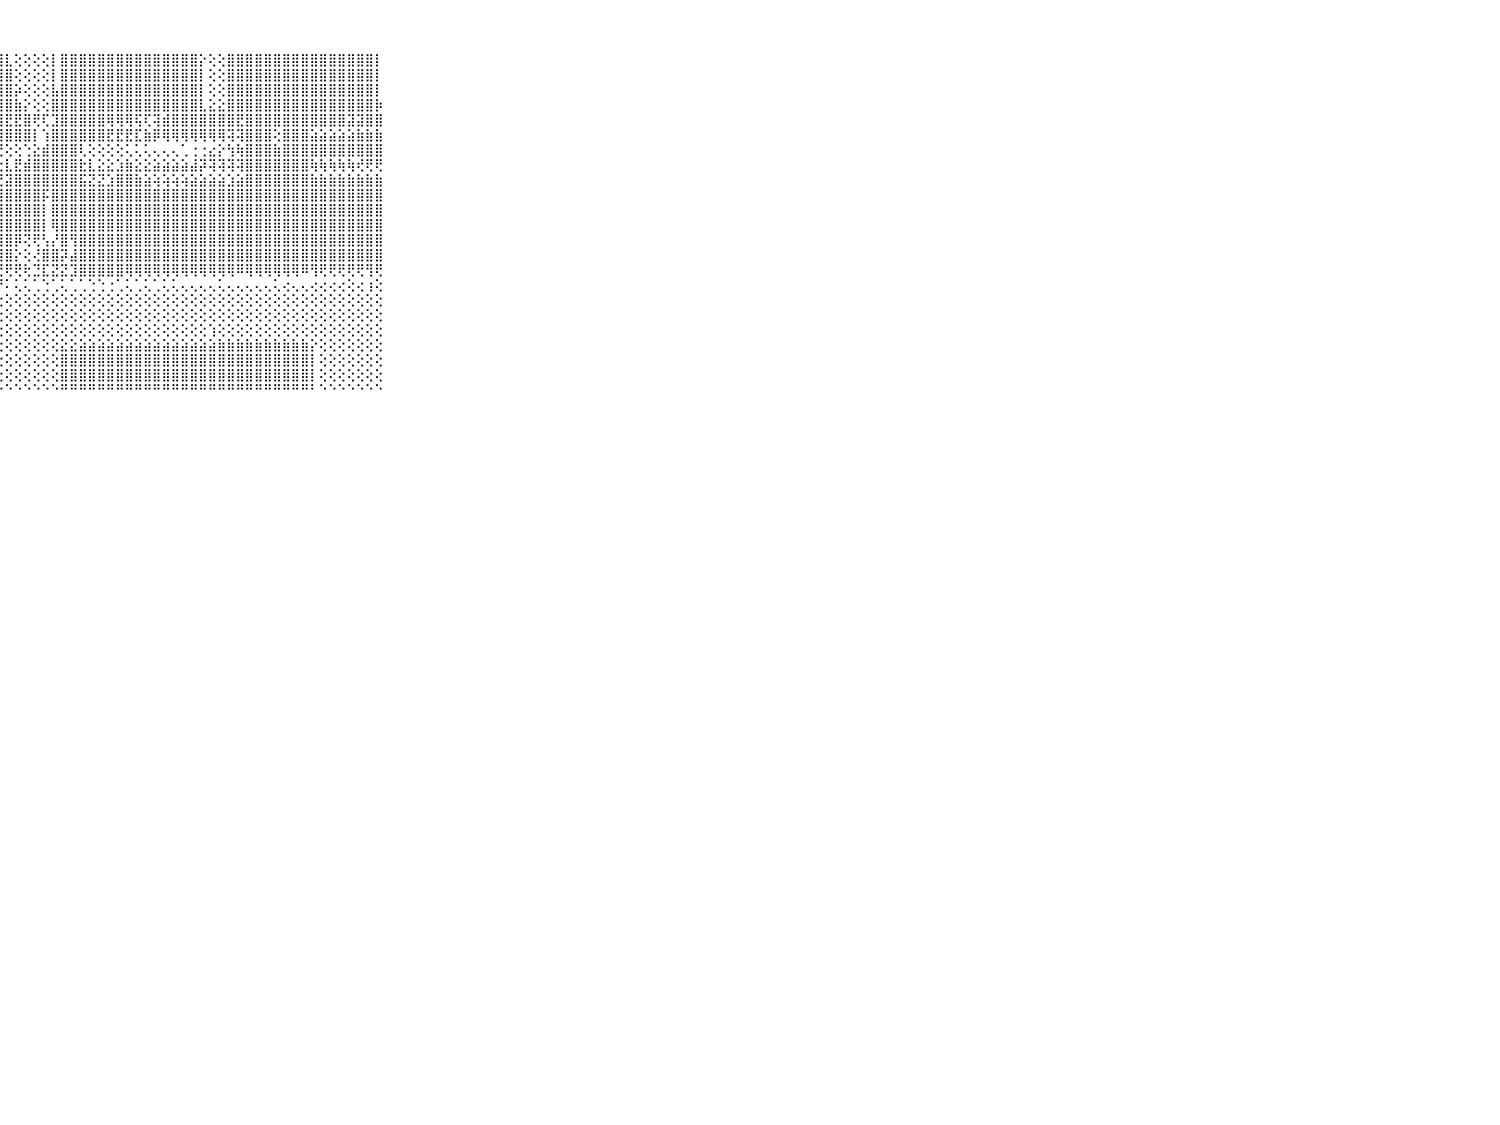

⠀⠀⠀⠀⠀⠀⠀⠀⠀⠀⠀⢕⢕⢕⢜⣿⣿⣿⣿⣿⣿⣿⣿⣿⣿⣿⣿⣿⣇⢕⢕⢕⢕⡇⣿⣿⣿⣿⣿⣿⣿⣿⣿⣿⣿⣿⣿⣿⣿⡕⢕⢕⣿⣿⣿⣿⣿⣿⣿⣿⣿⣿⣿⣿⣿⣿⣿⣿⡇⠀⠀⠀⠀⠀⠀⠀⠀⠀⠀⠀⠀
⠀⠀⠀⠀⠀⠀⠀⠀⠀⠀⠀⢕⢕⢕⢕⣿⣿⣿⣿⣿⣿⣿⣿⣿⣿⣿⣿⣿⣿⢕⢕⢕⢕⡇⣿⣿⣿⣿⣿⣿⣿⣿⣿⣿⣿⣿⣿⣿⣿⡇⢕⢕⣿⣿⣿⣿⣿⣿⣿⣿⣿⣿⣿⣿⣿⣿⣿⣿⡇⠀⠀⠀⠀⠀⠀⠀⠀⠀⠀⠀⠀
⠀⠀⠀⠀⠀⠀⠀⠀⠀⠀⠀⢕⢕⣕⢕⣿⣿⣿⣿⣿⣿⣿⣿⣿⣿⣿⣿⣿⣿⡵⢕⢕⢕⣧⣿⣿⣿⣿⣿⣿⣿⣿⣿⣿⣿⣿⣿⣿⣿⡇⢕⢕⣿⣿⣿⣿⣿⣿⣿⣿⣿⣿⣿⣿⣿⣿⣿⣿⡇⠀⠀⠀⠀⠀⠀⠀⠀⠀⠀⠀⠀
⠀⠀⠀⠀⠀⠀⠀⠀⠀⠀⠀⢕⢕⣵⡕⢹⣿⣿⣿⣿⣿⣿⣿⣿⣿⣿⣿⣿⣿⣷⡕⢕⢕⣿⣿⣿⣿⣿⣿⣿⣿⣿⣿⣿⣿⣿⣿⣿⣿⣇⣕⣕⣿⣿⣿⣿⣿⣿⣿⣿⣿⣿⣿⣿⣿⣿⣿⣿⡷⠀⠀⠀⠀⠀⠀⠀⠀⠀⠀⠀⠀
⠀⠀⠀⠀⠀⠀⠀⠀⠀⠀⠀⡷⡷⣿⢷⢾⡿⡿⣿⣿⣿⣿⣿⣟⣿⣿⣿⣿⣟⣟⣿⢟⢏⣹⣿⣿⣿⣿⣿⢿⢿⢿⢯⢏⢽⣾⣿⣿⣿⣿⣿⣿⣿⣟⣿⣿⣿⣿⣿⣿⣿⣿⣿⣿⣿⣽⣽⣿⣿⠀⠀⠀⠀⠀⠀⠀⠀⠀⠀⠀⠀
⠀⠀⠀⠀⠀⠀⠀⠀⠀⠀⠀⣿⣿⣿⣿⣿⣿⣿⣿⣿⣿⣿⣿⣿⣿⣿⣿⣿⣿⣿⣿⡇⢱⣿⣿⣿⣿⣿⣿⣟⣟⣟⣏⣷⡿⢿⢿⢿⢿⢿⢿⢿⢽⢽⣿⣿⣿⢕⣿⣿⣿⣵⣵⣵⣵⣵⣷⣷⣷⠀⠀⠀⠀⠀⠀⠀⠀⠀⠀⠀⠀
⠀⠀⠀⠀⠀⠀⠀⠀⠀⠀⠀⠙⢙⣙⢝⢝⣙⢙⢙⢝⢝⢝⢙⢙⢝⢙⢙⢝⢕⢕⢑⣕⣾⣿⣿⣿⢇⢕⢕⢕⢕⢅⢅⢅⢄⢄⢄⢁⢐⢐⣔⡕⢳⢷⣿⣿⣿⣷⣿⣿⣿⣿⣿⣿⣿⣿⣿⣿⣿⠀⠀⠀⠀⠀⠀⠀⠀⠀⠀⠀⠀
⠀⠀⠀⠀⠀⠀⠀⠀⠀⠀⠀⢺⣿⣿⣿⣿⣿⣿⣷⣷⢷⢧⢵⢵⢕⢕⢕⣕⣇⣟⣾⣿⣿⣿⣿⣿⣗⣇⣕⣕⣱⣷⣕⣕⣵⣵⣵⣵⣼⡽⢽⢽⢽⢽⣿⣿⣿⣿⣿⣿⣿⢷⢷⢷⢷⢷⢞⢟⢟⠀⠀⠀⠀⠀⠀⠀⠀⠀⠀⠀⠀
⠀⠀⠀⠀⠀⠀⠀⠀⠀⠀⠀⣿⣿⣿⣿⣿⣿⣿⣿⣿⣿⣟⢟⣟⣝⣝⣝⣝⣽⣿⣿⣿⣿⣿⣿⣿⣯⣝⣝⣱⣿⣿⣷⣵⢵⢵⢵⢵⣵⣵⣵⣵⣱⣵⣿⣿⣿⣿⣿⣿⣿⣷⣷⣷⣷⣷⣷⣷⣷⠀⠀⠀⠀⠀⠀⠀⠀⠀⠀⠀⠀
⠀⠀⠀⠀⠀⠀⠀⠀⠀⠀⠀⣿⣿⣿⣿⣿⣿⣿⣿⣿⣿⣿⣿⣿⣿⣿⣏⣿⣿⣿⣿⣿⡯⣿⣿⣿⣿⣿⣿⣿⣿⣿⣿⣿⣿⣿⣿⣿⣿⣿⣿⣿⣿⣿⣿⣿⣿⣿⣿⣿⣿⣿⣿⣿⣿⣿⣿⣿⣿⠀⠀⠀⠀⠀⠀⠀⠀⠀⠀⠀⠀
⠀⠀⠀⠀⠀⠀⠀⠀⠀⠀⠀⣿⣿⣿⣿⣿⣿⣿⣿⣿⣿⣿⣿⣿⣿⣿⣿⢻⣿⣿⣿⣿⡇⣿⣿⣿⣿⣿⣿⣿⣿⣿⣿⣿⣿⣿⣿⣿⣿⣿⣿⣿⣿⣿⣿⣿⣿⣿⣿⣿⣿⣿⣿⣿⣿⣿⣿⣿⣿⠀⠀⠀⠀⠀⠀⠀⠀⠀⠀⠀⠀
⠀⠀⠀⠀⠀⠀⠀⠀⠀⠀⠀⣿⣿⣿⣿⣿⣿⣿⣿⣿⣿⣿⣿⣿⣿⣿⣿⢼⣿⣿⣿⣿⡇⢿⣿⣿⣿⣿⣿⣿⣿⣿⣿⣿⣿⣿⣿⣿⣿⣿⣿⣿⣿⣿⣿⣿⣿⣿⣿⣿⣿⣿⣿⣿⣿⣿⣿⣿⣿⠀⠀⠀⠀⠀⠀⠀⠀⠀⠀⠀⠀
⠀⠀⠀⠀⠀⠀⠀⠀⠀⠀⠀⣿⣿⣿⣿⣿⣿⣿⣿⣿⣿⣿⣿⣿⣿⣿⣿⣽⣿⡿⢝⢟⢣⡜⣿⢻⣿⣿⣿⣿⣿⣿⣿⣿⣿⣿⣿⣿⣿⣿⣿⣿⣿⣿⣿⣿⣿⣿⣿⣿⣿⣿⣿⣿⣿⣿⣿⣿⣿⠀⠀⠀⠀⠀⠀⠀⠀⠀⠀⠀⠀
⠀⠀⠀⠀⠀⠀⠀⠀⠀⠀⠀⣿⣿⣿⣿⣿⣿⣿⣿⣿⣿⣿⣿⣿⣿⣿⣿⣿⣿⡕⢕⢜⣿⣿⡽⣼⣿⣿⣿⣿⣿⣿⣿⣿⣿⣿⣿⣿⣿⣿⣿⣿⣿⣿⣿⣿⣿⣿⣿⣿⣿⣿⣿⣿⣿⣿⣿⣿⣿⠀⠀⠀⠀⠀⠀⠀⠀⠀⠀⠀⠀
⠀⠀⠀⠀⠀⠀⠀⠀⠀⠀⠀⣿⣿⣿⣿⣿⣿⣿⣿⣿⣿⣿⣿⣿⢟⢟⢟⢟⢟⢟⢗⣙⣏⣝⣝⣹⣿⣿⣿⣿⣿⢿⢿⢿⢿⢿⢿⢿⢿⢿⢿⢿⢿⠿⢿⢿⢿⢿⢿⢿⠿⢻⢟⢟⢟⢟⢟⢻⢟⠀⠀⠀⠀⠀⠀⠀⠀⠀⠀⠀⠀
⠀⠀⠀⠀⠀⠀⠀⠀⠀⠀⠀⠛⢋⢙⢙⢙⢋⢙⠝⢹⠽⠽⠽⠽⠝⢕⢕⠜⠅⢅⢅⢁⢑⢁⢅⢁⢁⢑⢑⢐⢁⢅⢁⢅⢁⢅⢅⢄⢄⢄⢄⢅⢄⢄⢄⢄⢄⢅⢔⢄⢄⢔⢔⢔⢔⢕⢔⢰⢕⠀⠀⠀⠀⠀⠀⠀⠀⠀⠀⠀⠀
⠀⠀⠀⠀⠀⠀⠀⠀⠀⠀⠀⠀⢔⢕⢕⢕⢜⢝⢝⢕⢕⢕⢕⢕⢕⢕⢕⢕⢕⢕⢕⢕⢕⢕⢕⢕⢕⢕⢕⢕⢕⢕⢕⢕⢕⢕⢕⢕⢕⢕⢕⢕⢕⢕⢕⢕⢕⢕⢕⢕⢕⢕⢕⢕⢕⢕⢕⢕⢕⠀⠀⠀⠀⠀⠀⠀⠀⠀⠀⠀⠀
⠀⠀⠀⠀⠀⠀⠀⠀⠀⠀⠀⢀⢕⢕⢕⢕⢕⢕⢕⢕⢕⢕⢕⢕⢕⢕⢕⢕⢕⢕⢕⢕⢕⢕⢕⢕⢕⢕⢕⢕⢕⢕⢕⢕⢕⢕⢕⢕⢕⢕⢕⢕⢕⢕⢕⢕⢕⢕⢕⢕⢕⢕⢕⢕⢕⢕⢕⢕⢕⠀⠀⠀⠀⠀⠀⠀⠀⠀⠀⠀⠀
⠀⠀⠀⠀⠀⠀⠀⠀⠀⠀⠀⢕⢕⢕⢕⢕⢕⢕⢕⢕⢕⢕⢕⢕⢕⢕⢕⢕⢕⢕⢕⢕⢕⢕⢕⢕⢕⢕⢕⢕⢕⢕⢕⢕⢕⢕⢕⢕⢕⢕⢱⢕⢕⢕⢕⢕⢕⢕⢕⢕⢕⢕⢕⢕⢕⢕⢕⢕⢕⠀⠀⠀⠀⠀⠀⠀⠀⠀⠀⠀⠀
⠀⠀⠀⠀⠀⠀⠀⠀⠀⠀⠀⢕⢕⢕⢕⢕⣕⣕⣗⣝⣝⢕⢕⢕⢕⢕⢕⢕⢕⢕⢕⢕⢕⢕⣕⣕⣵⣵⣵⣵⣵⣵⣵⣵⣵⣵⣵⣵⣵⣵⣵⣷⣷⣷⣷⣷⣷⣷⣷⣷⣷⡕⢕⢕⢕⢕⢕⢕⢕⠀⠀⠀⠀⠀⠀⠀⠀⠀⠀⠀⠀
⠀⠀⠀⠀⠀⠀⠀⠀⠀⠀⠀⣿⣿⣿⣿⣿⣿⣿⣿⣿⣿⢕⢕⢕⢕⢕⢕⢕⢕⢕⢕⢕⢕⢕⣿⣿⣿⣿⣿⣿⣿⣿⣿⣿⣿⣿⣿⣿⣿⣿⣿⣿⣿⣿⣿⣿⣿⣿⣿⣿⣿⡇⢕⢕⢕⢕⢕⢕⢕⠀⠀⠀⠀⠀⠀⠀⠀⠀⠀⠀⠀
⠀⠀⠀⠀⠀⠀⠀⠀⠀⠀⠀⣿⣿⣿⣿⣿⣿⣿⣿⣿⣿⢕⢕⢕⢕⢕⢕⢕⢕⢕⢕⢕⢕⢕⣿⣿⣿⣿⣿⣿⣿⣿⣿⣿⣿⣿⣿⣿⣿⣿⣿⣿⣿⣿⣿⣿⣿⣿⣿⣿⣿⡇⢕⢕⢕⢕⢕⢕⢕⠀⠀⠀⠀⠀⠀⠀⠀⠀⠀⠀⠀
⠀⠀⠀⠀⠀⠀⠀⠀⠀⠀⠀⠛⠛⠛⠛⠛⠛⠛⠛⠛⠛⠑⠑⠑⠑⠑⠑⠑⠑⠑⠑⠑⠑⠑⠛⠛⠛⠛⠛⠛⠛⠛⠛⠛⠛⠛⠛⠛⠛⠛⠛⠛⠛⠛⠛⠛⠛⠛⠛⠛⠛⠃⠑⠑⠑⠑⠑⠑⠑⠀⠀⠀⠀⠀⠀⠀⠀⠀⠀⠀⠀